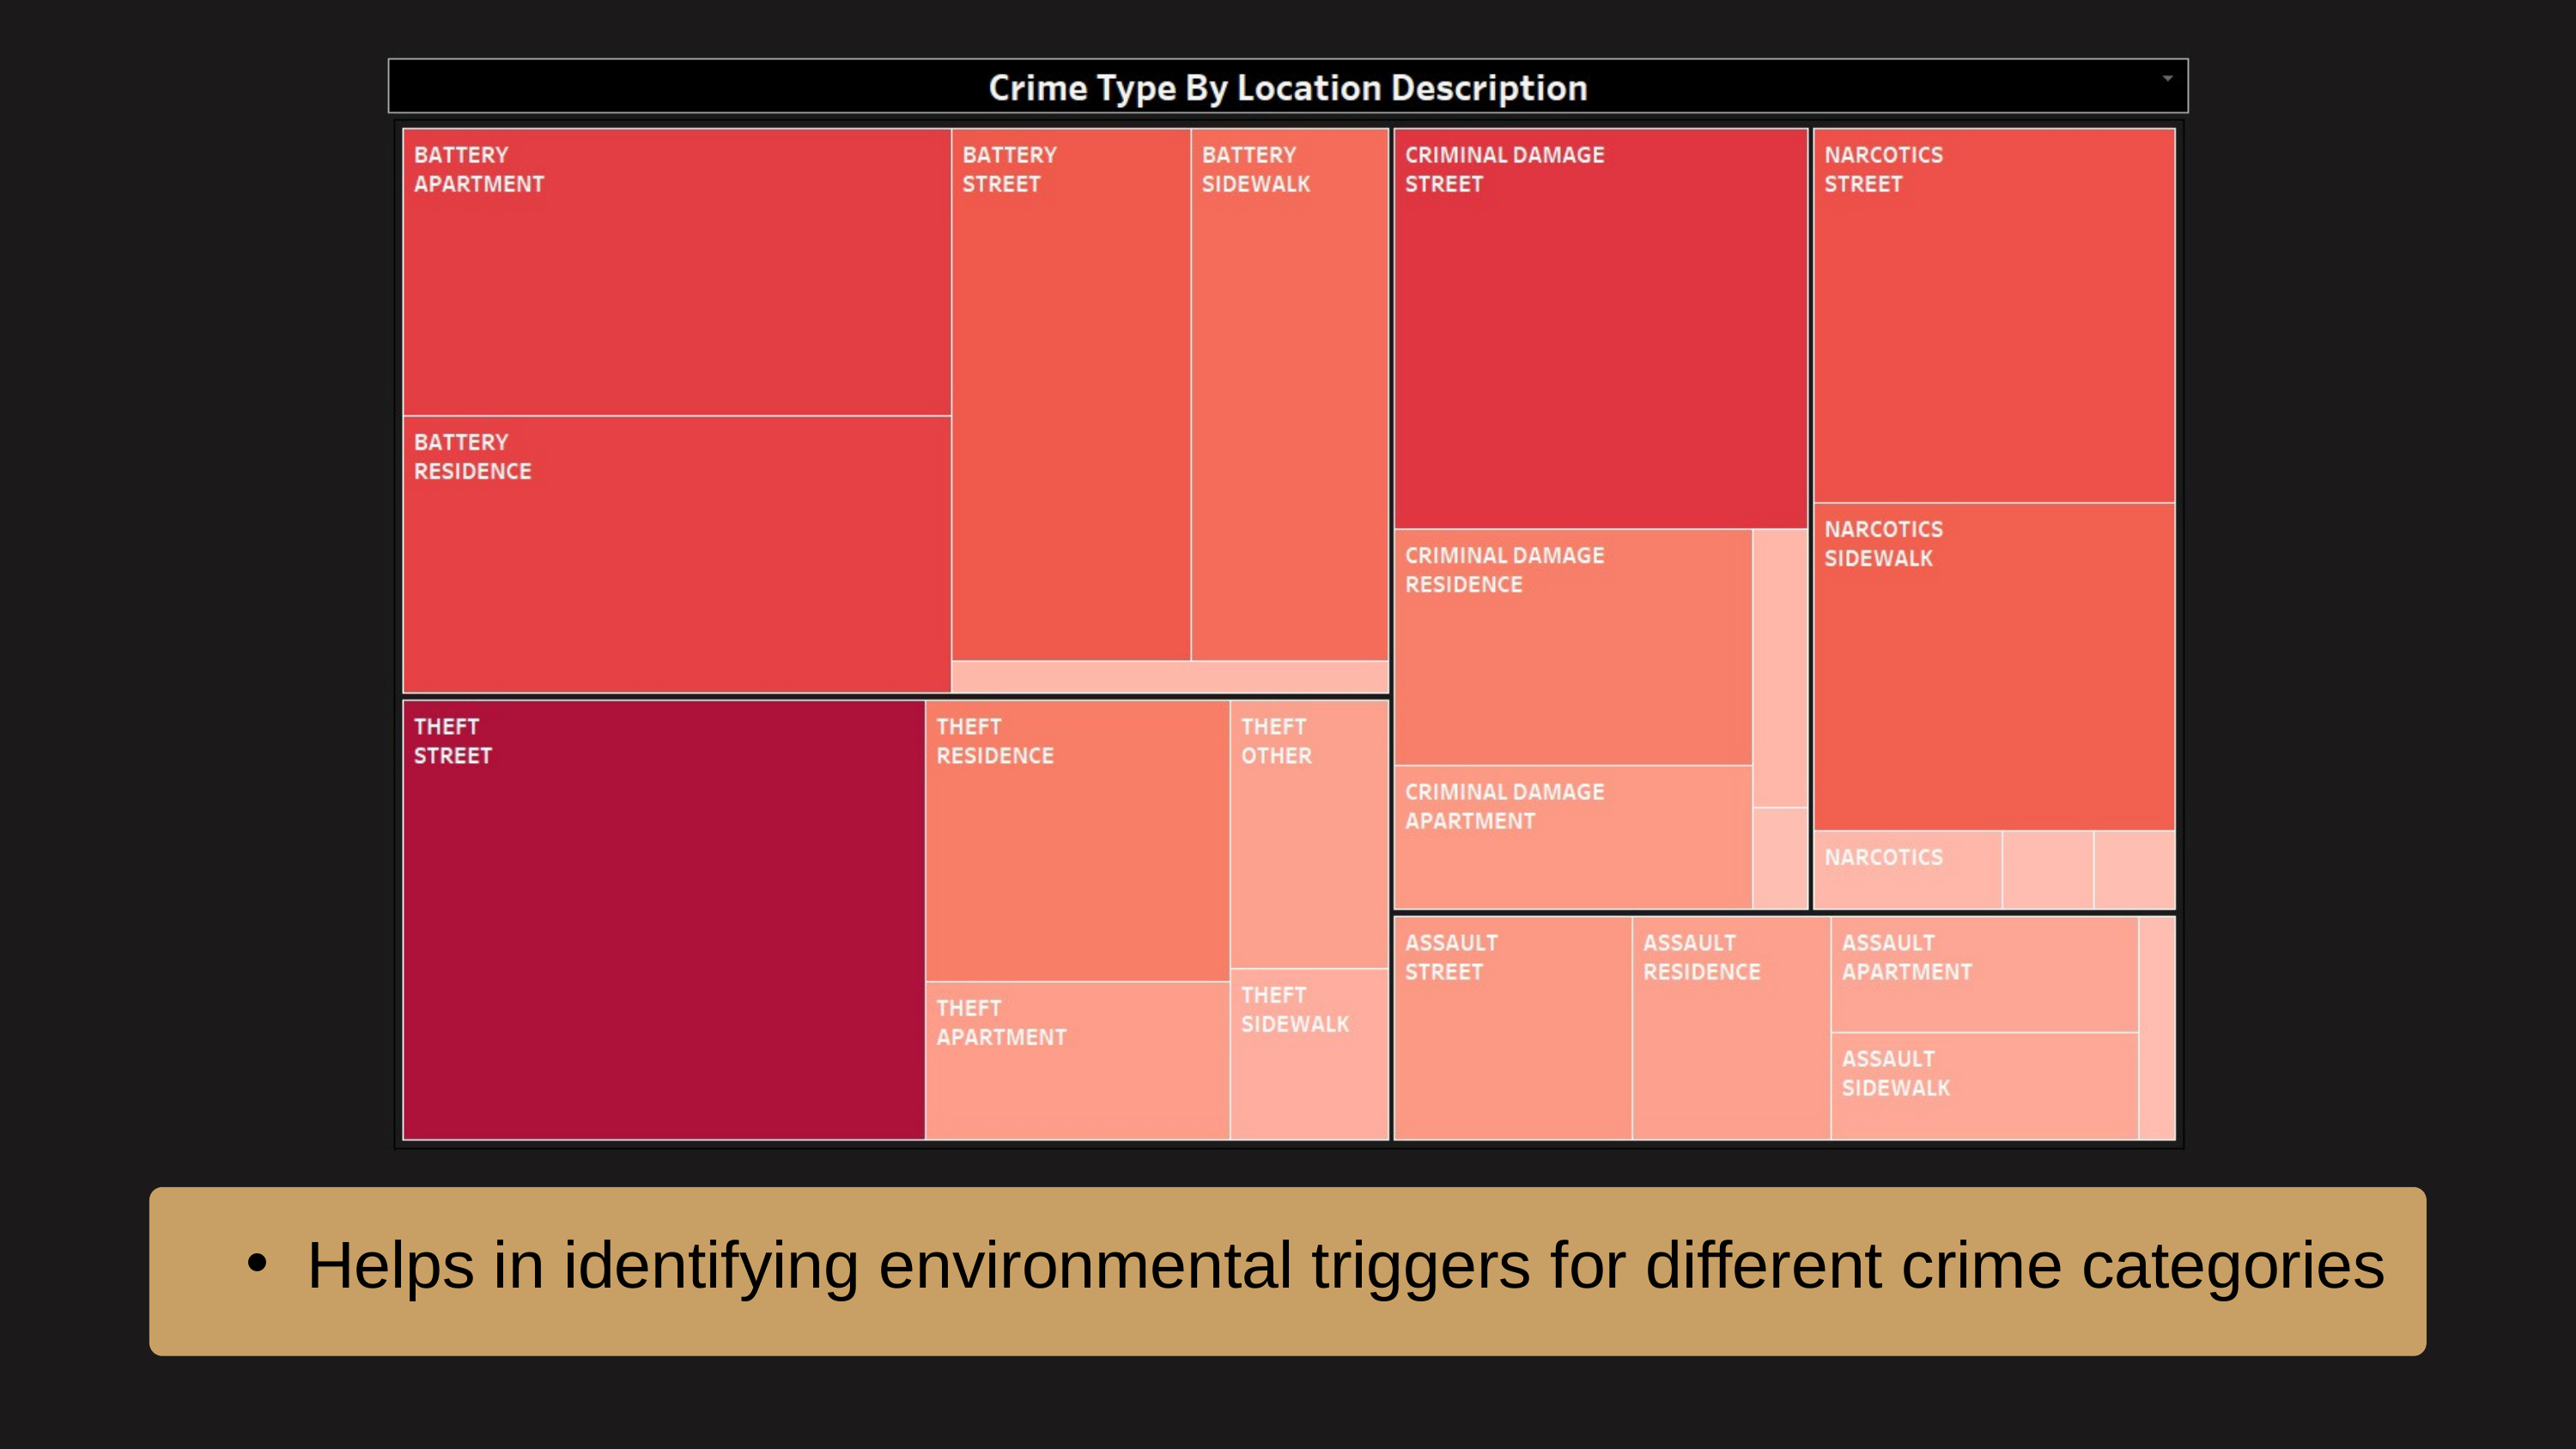

Helps in identifying environmental triggers for different crime categories